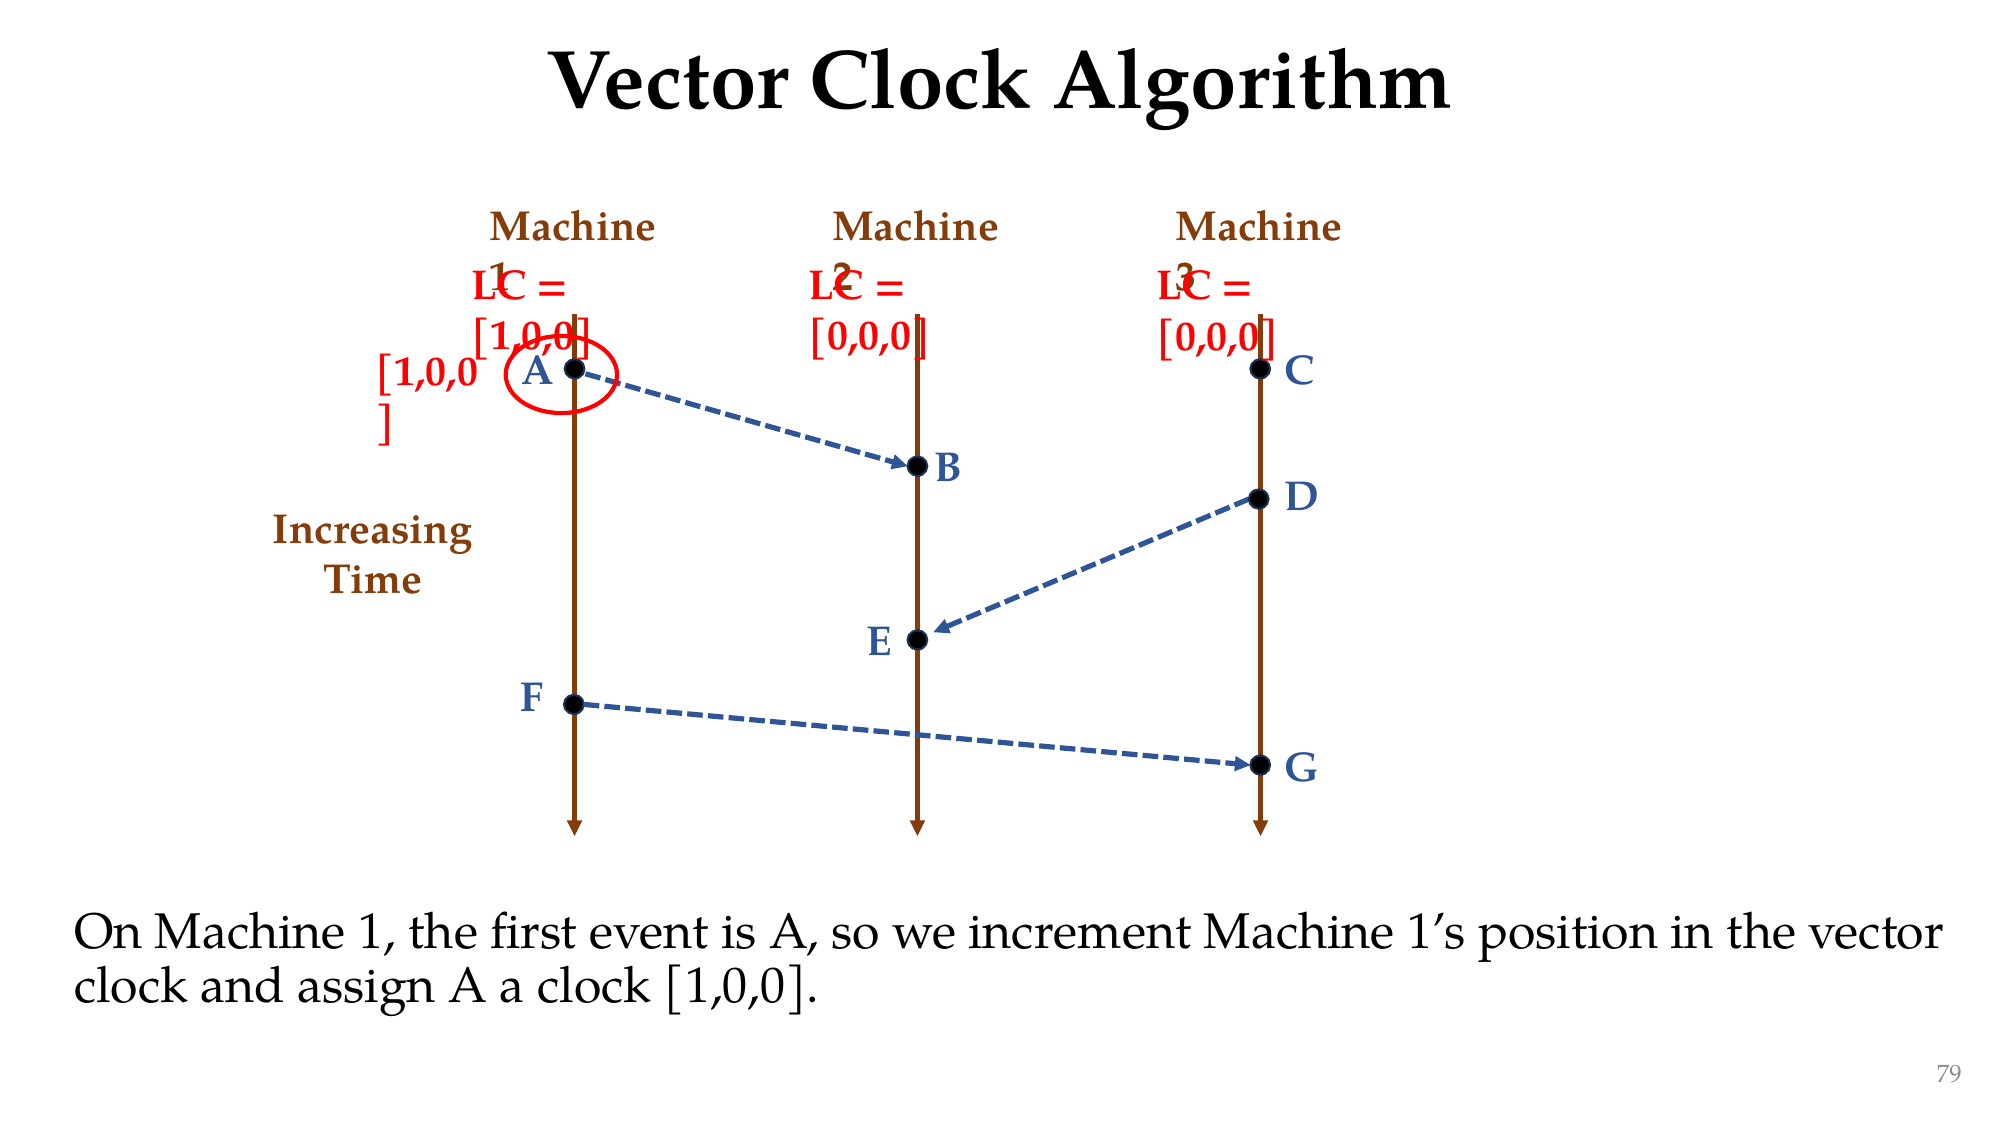

# Vector Clock Algorithm
Machine 1
Machine 2
Machine 3
LC = [1,0,0]
LC = [0,0,0]
LC = [0,0,0]

A
C
[1,0,0]

B

D

Increasing
Time
E

F

G

On Machine 1, the first event is A, so we increment Machine 1’s position in the vector clock and assign A a clock [1,0,0].
79